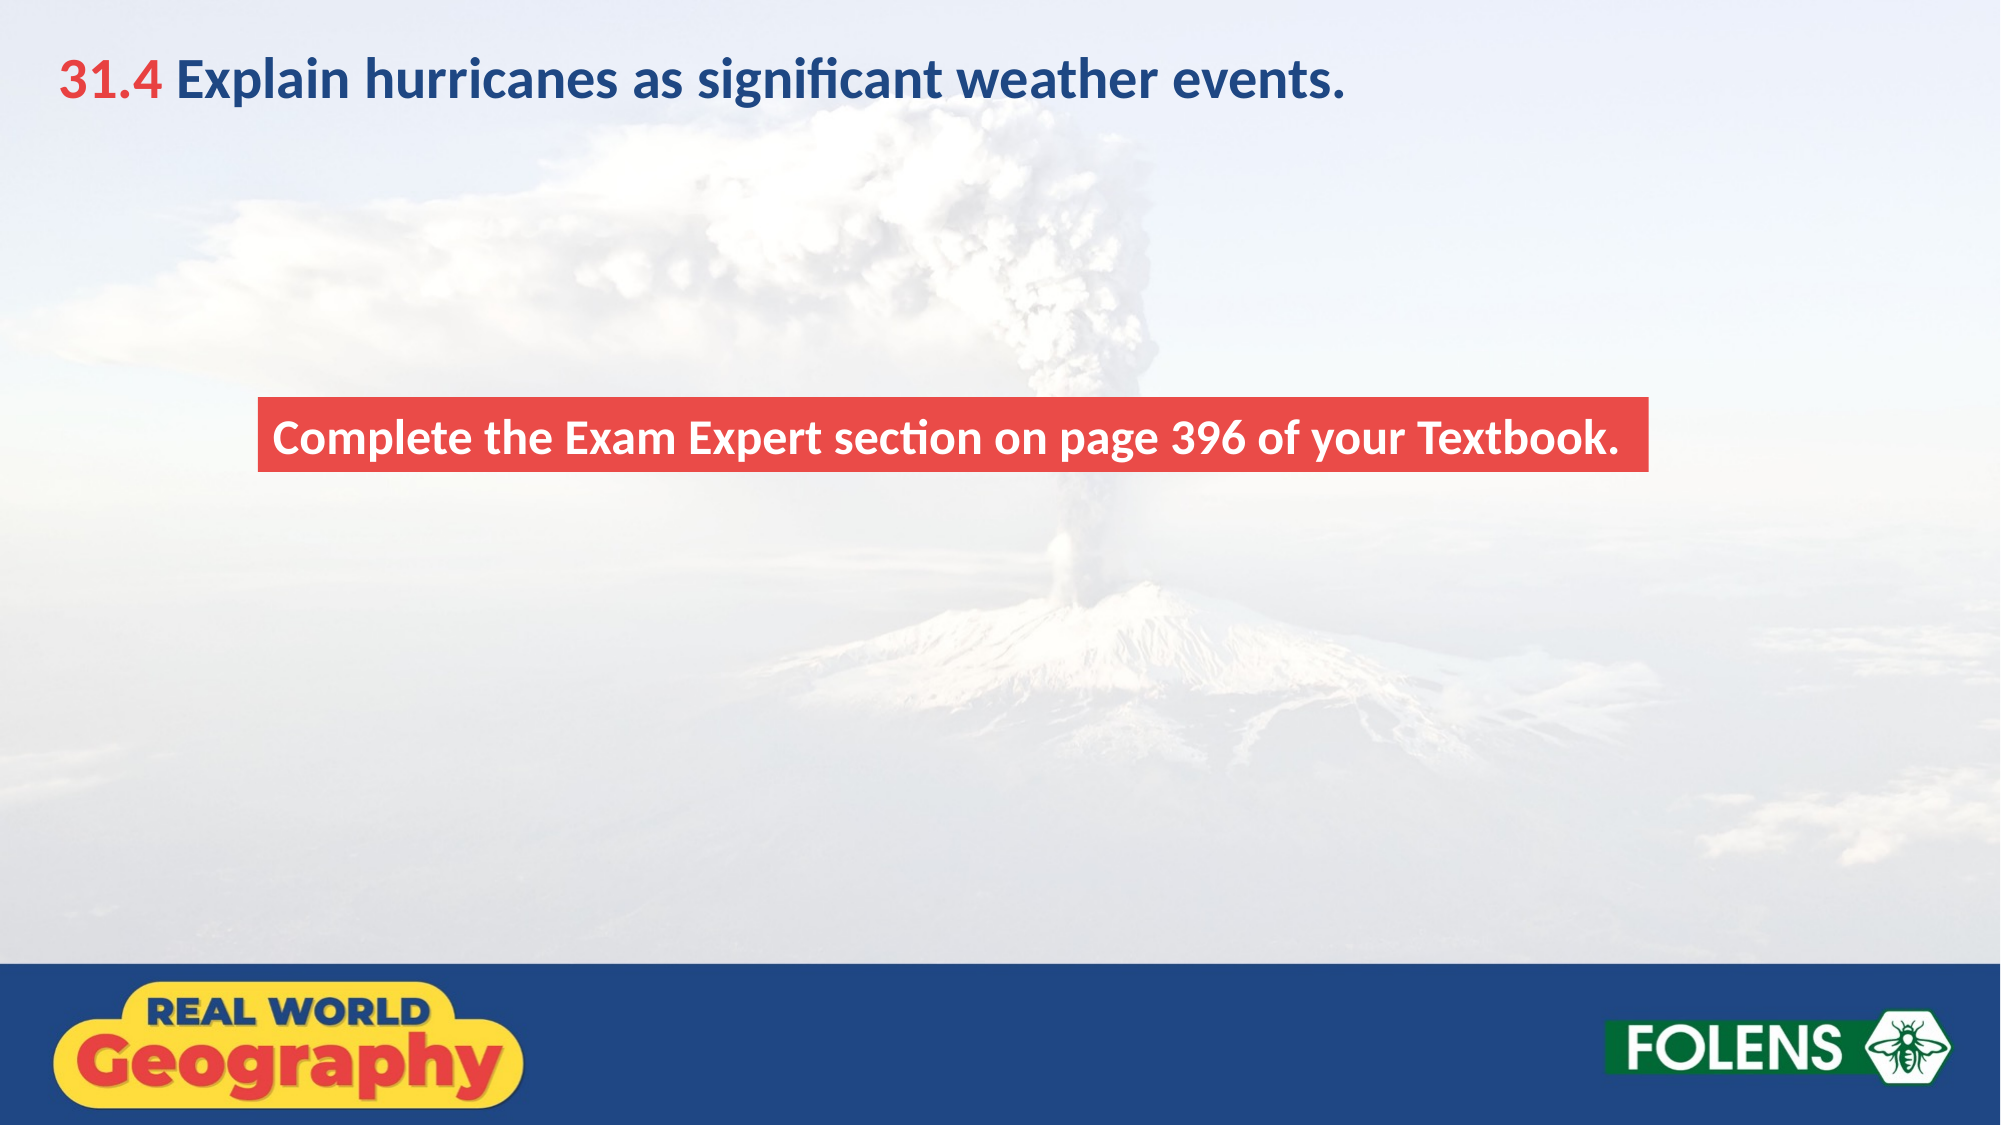

31.4 Explain hurricanes as significant weather events.
Complete the Exam Expert section on page 396 of your Textbook.